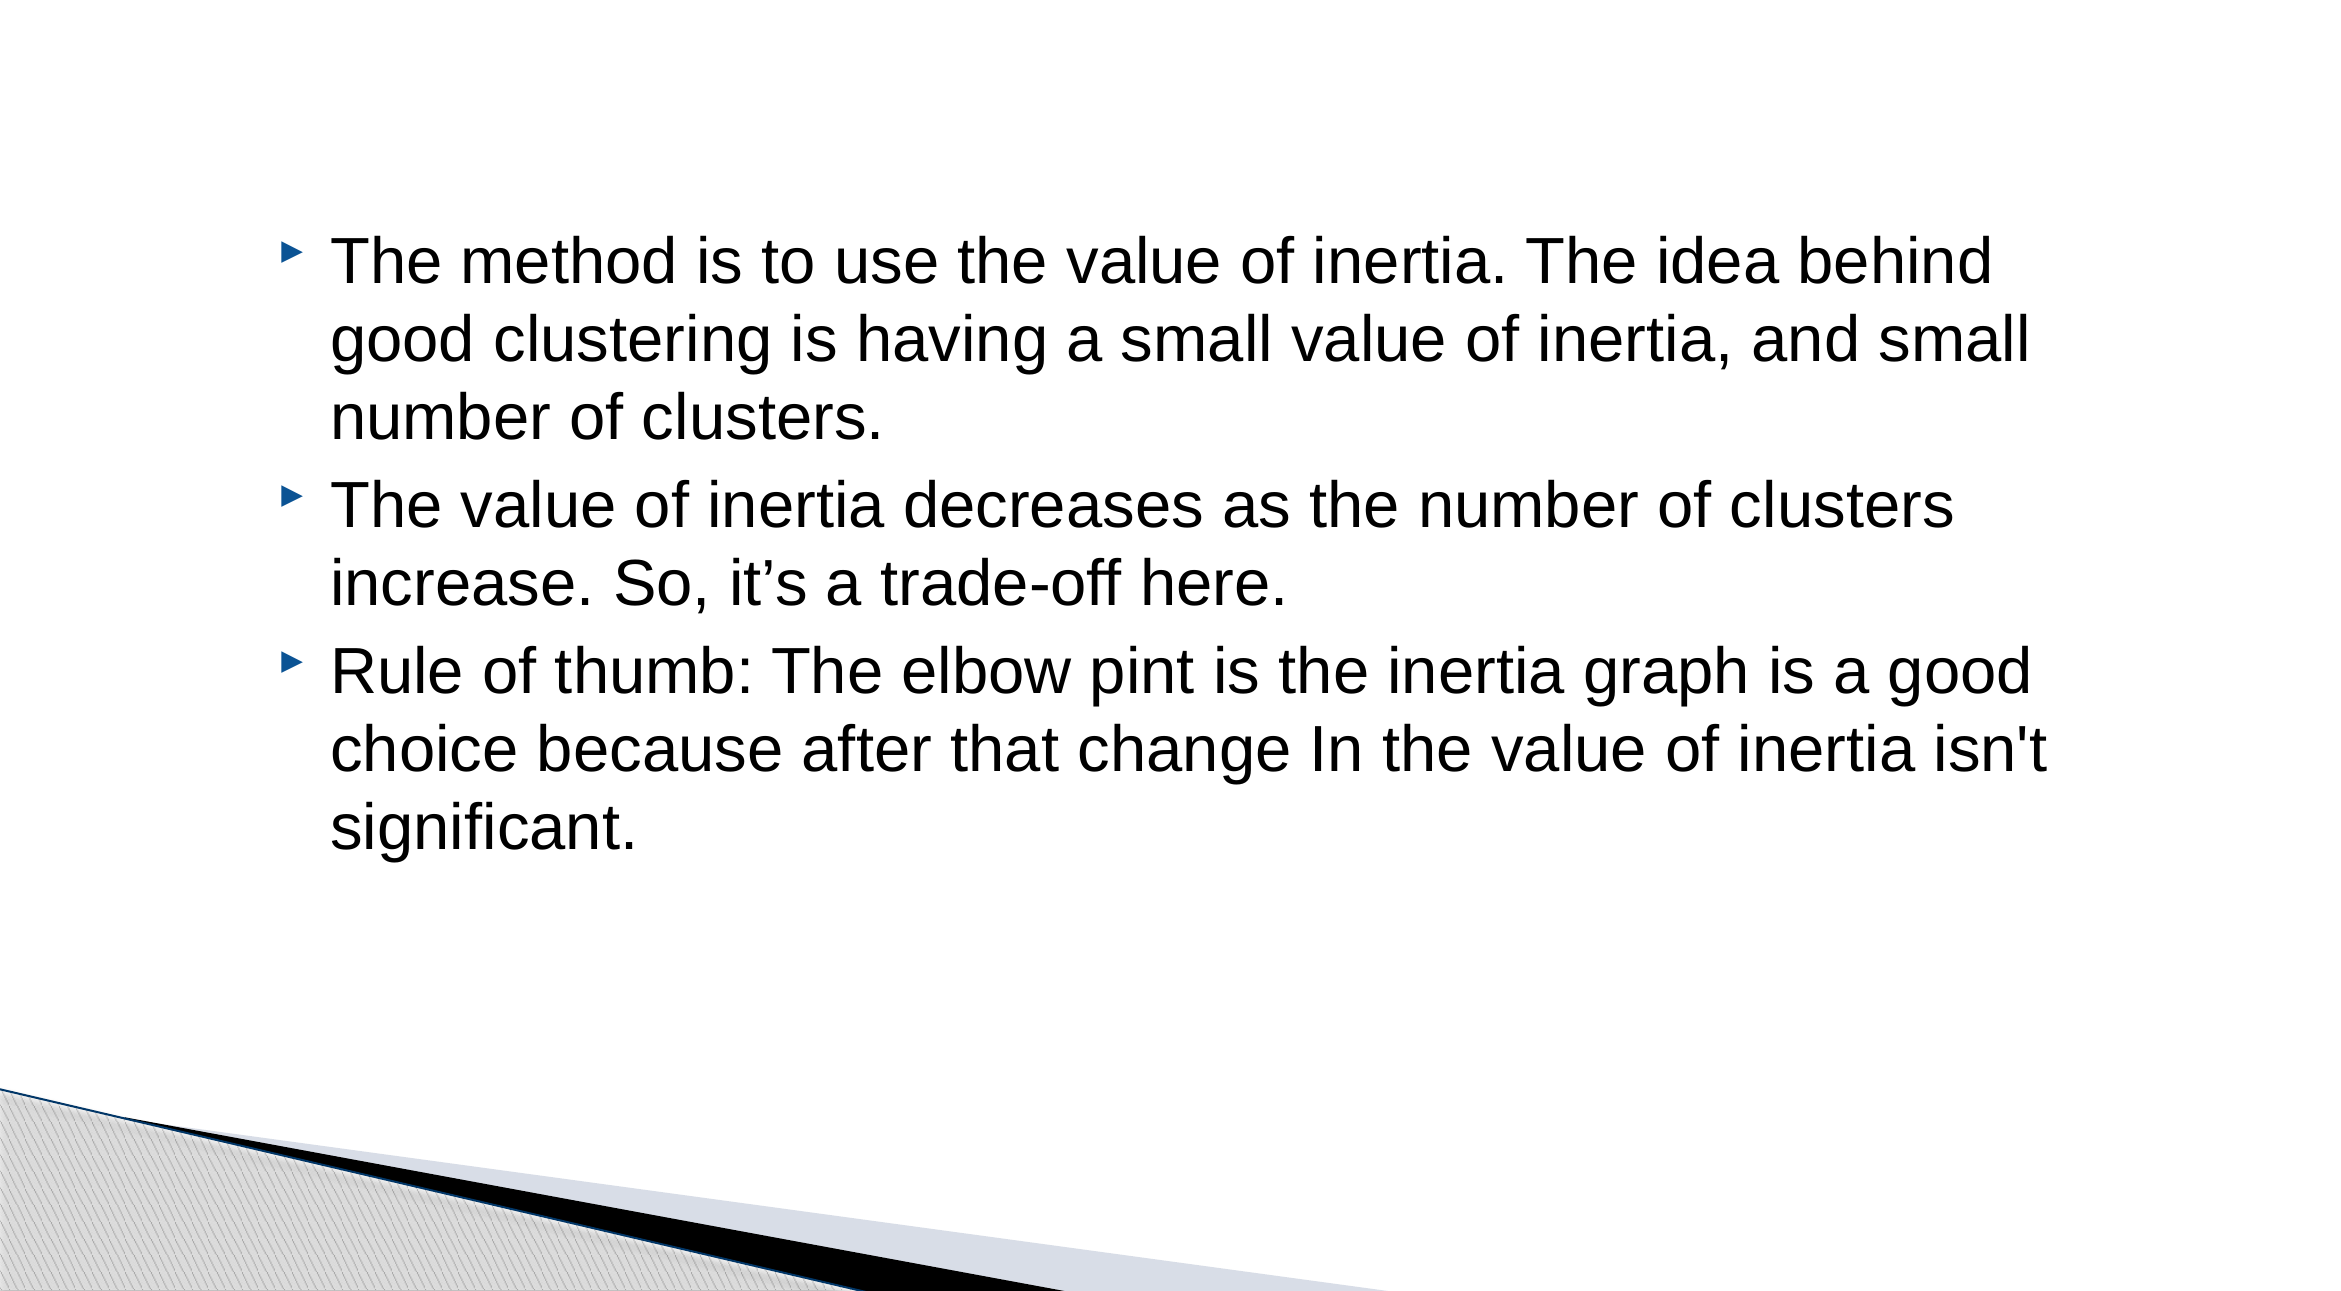

The method is to use the value of inertia. The idea behind good clustering is having a small value of inertia, and small number of clusters.
The value of inertia decreases as the number of clusters increase. So, it’s a trade-off here.
Rule of thumb: The elbow pint is the inertia graph is a good choice because after that change In the value of inertia isn't significant.